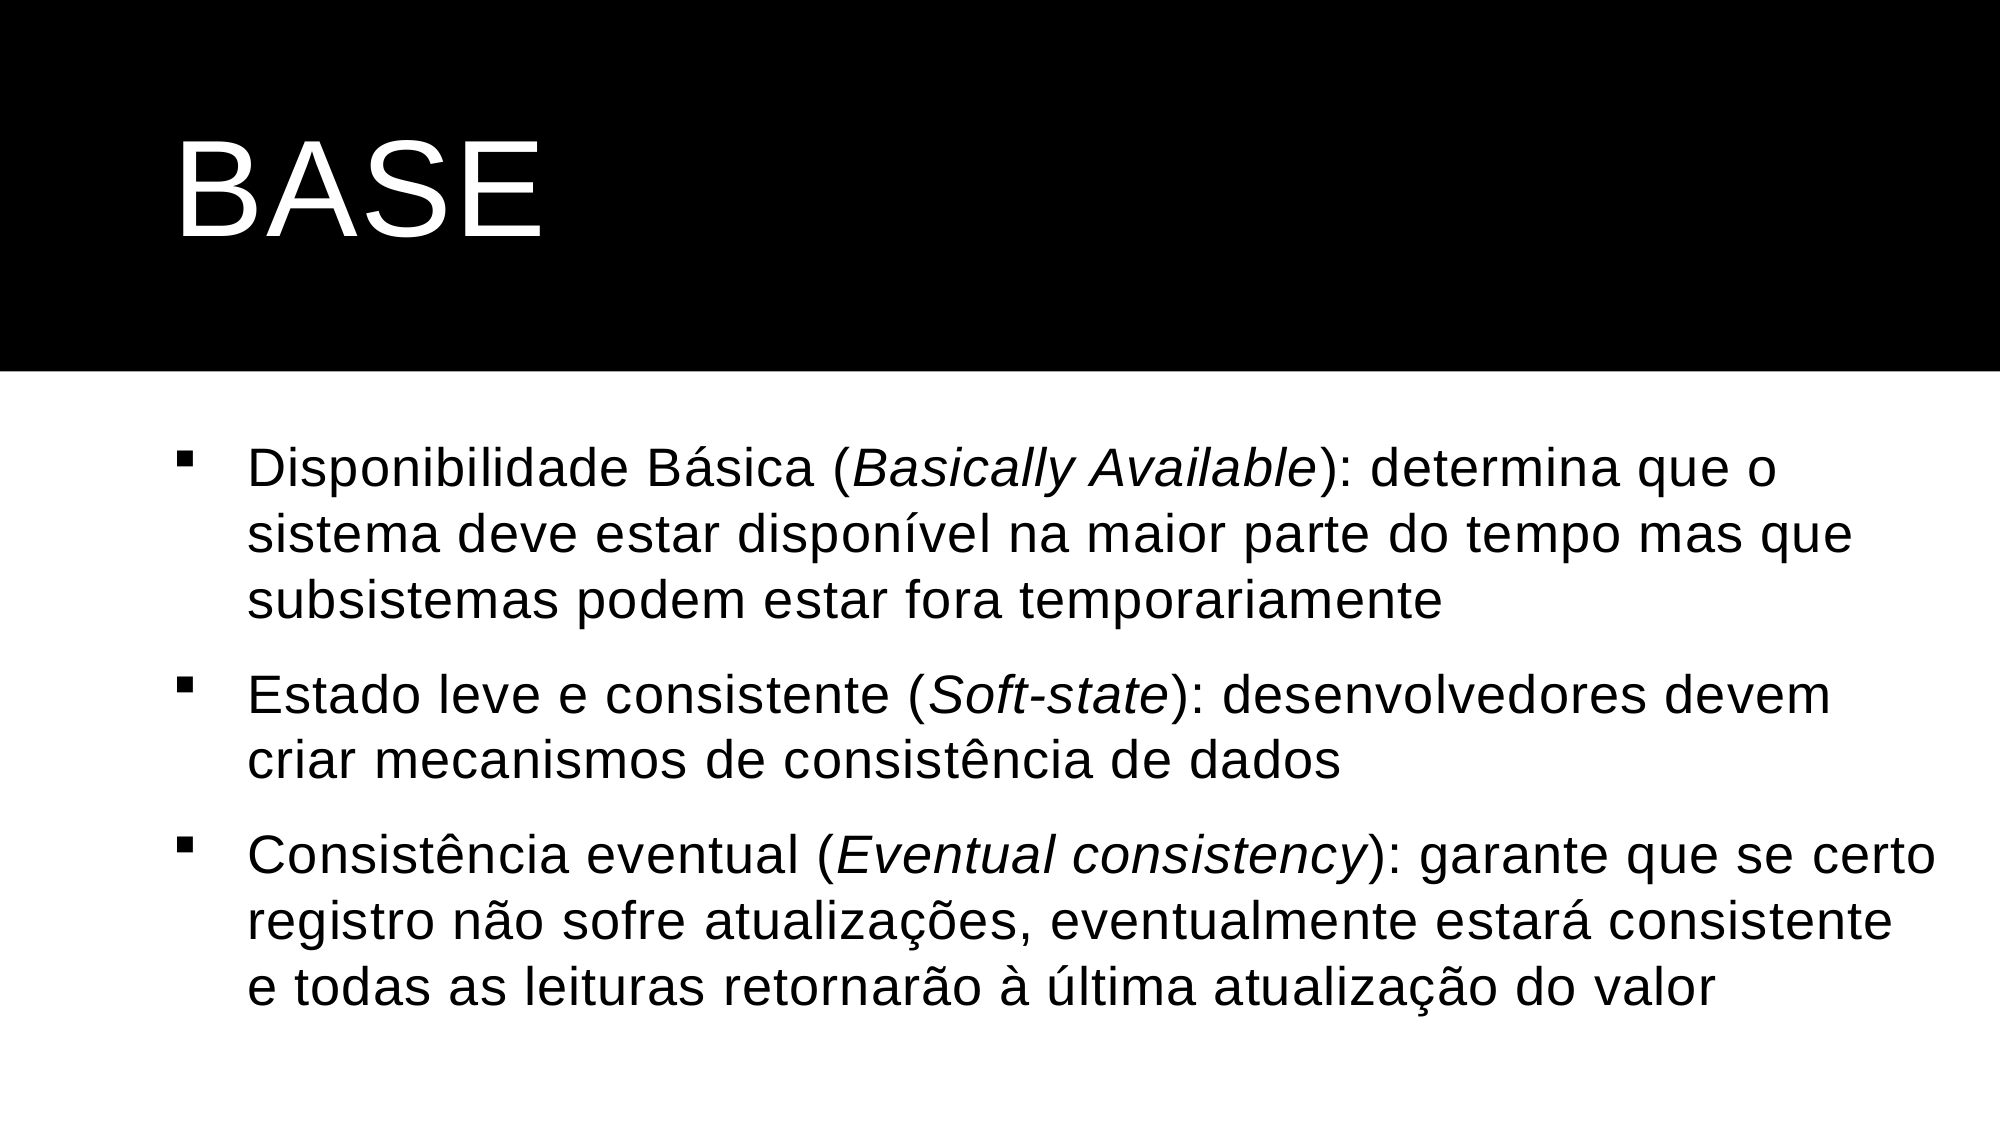

# Base
Disponibilidade Básica (Basically Available): determina que o sistema deve estar disponível na maior parte do tempo mas que subsistemas podem estar fora temporariamente
Estado leve e consistente (Soft-state): desenvolvedores devem criar mecanismos de consistência de dados
Consistência eventual (Eventual consistency): garante que se certo registro não sofre atualizações, eventualmente estará consistente e todas as leituras retornarão à última atualização do valor